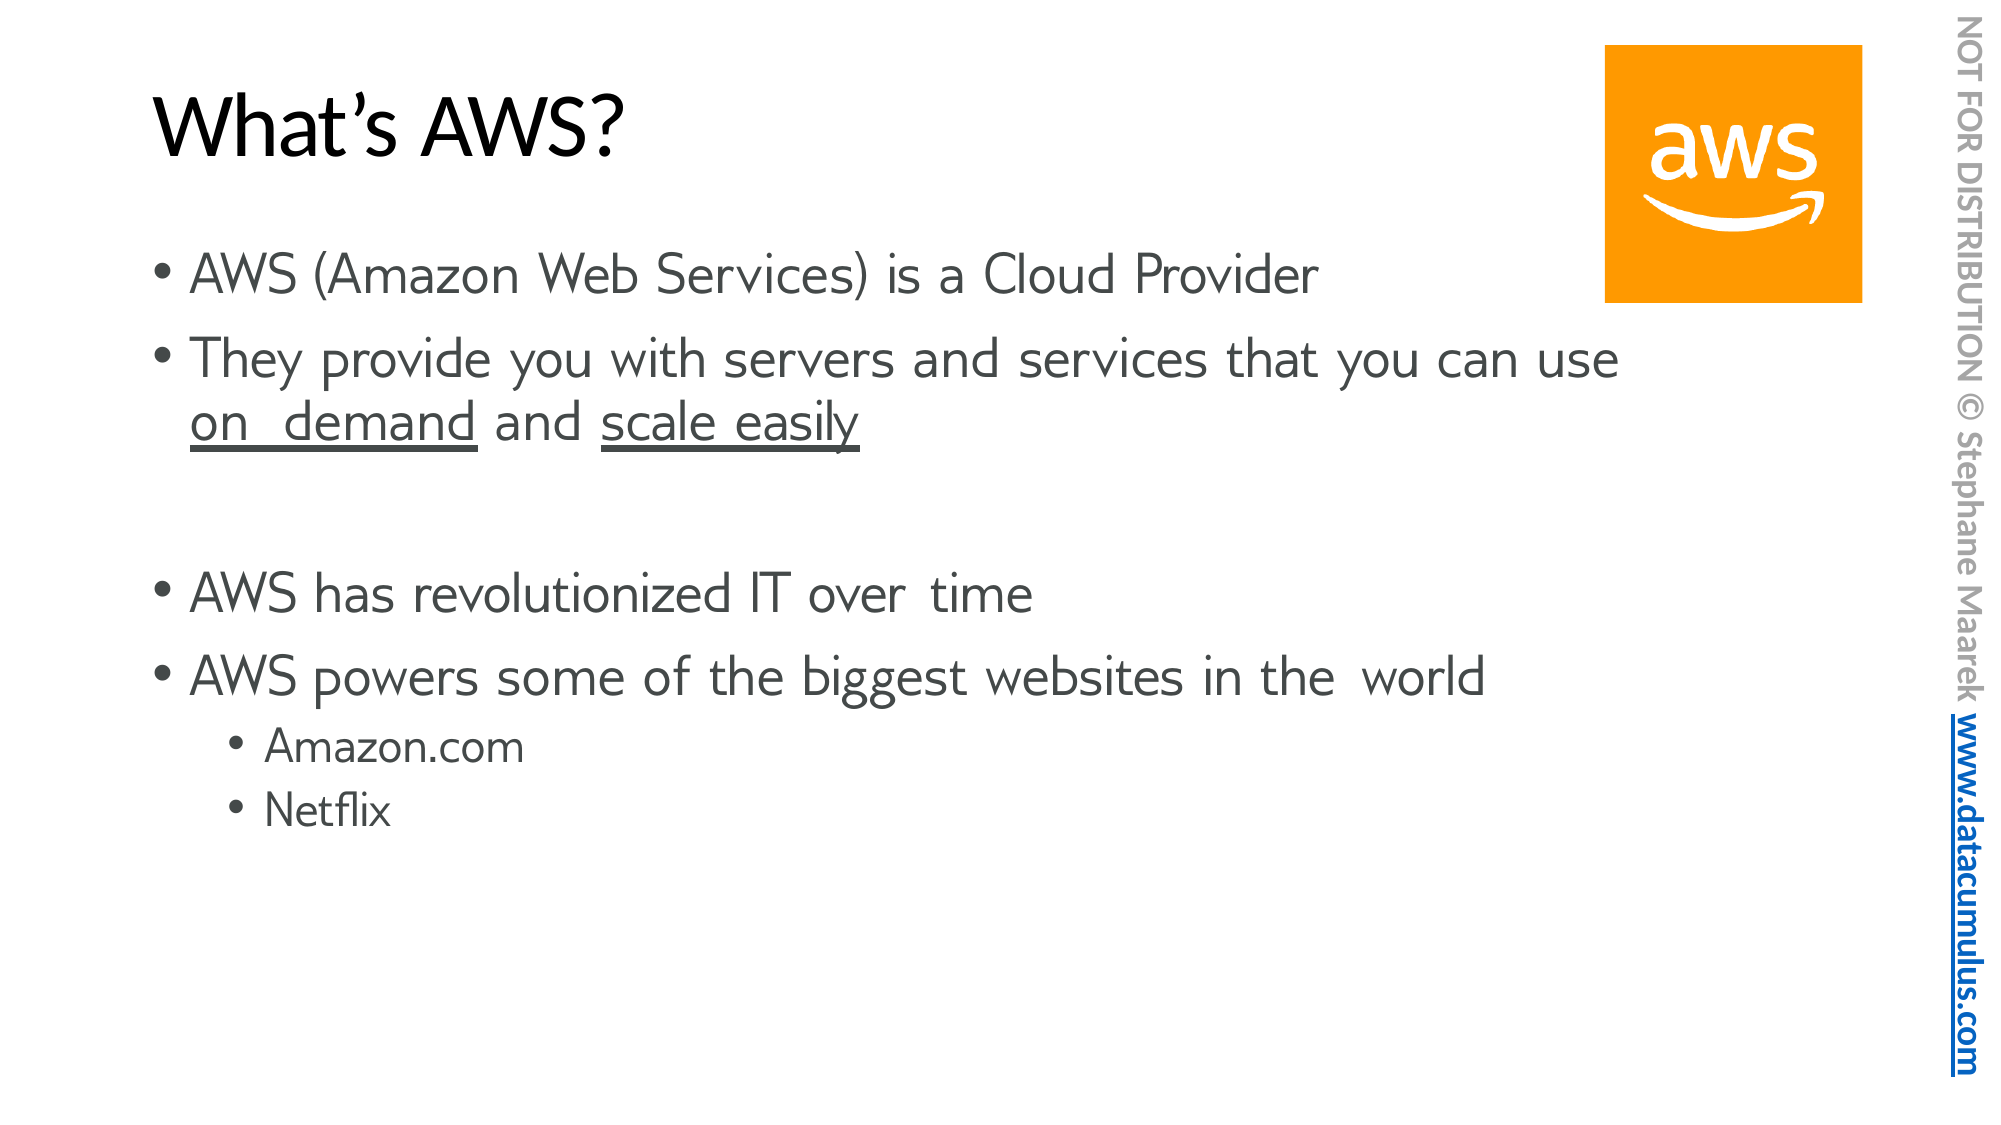

NOT FOR DISTRIBUTION © Stephane Maarek www.datacumulus.com

# What’s AWS?
AWS (Amazon Web Services) is a Cloud Provider
They provide you with servers and services that you can use on  demand and scale easily

AWS has revolutionized IT over time
AWS powers some of the biggest websites in the world
Amazon.com
Netflix
© Stephane Maarek